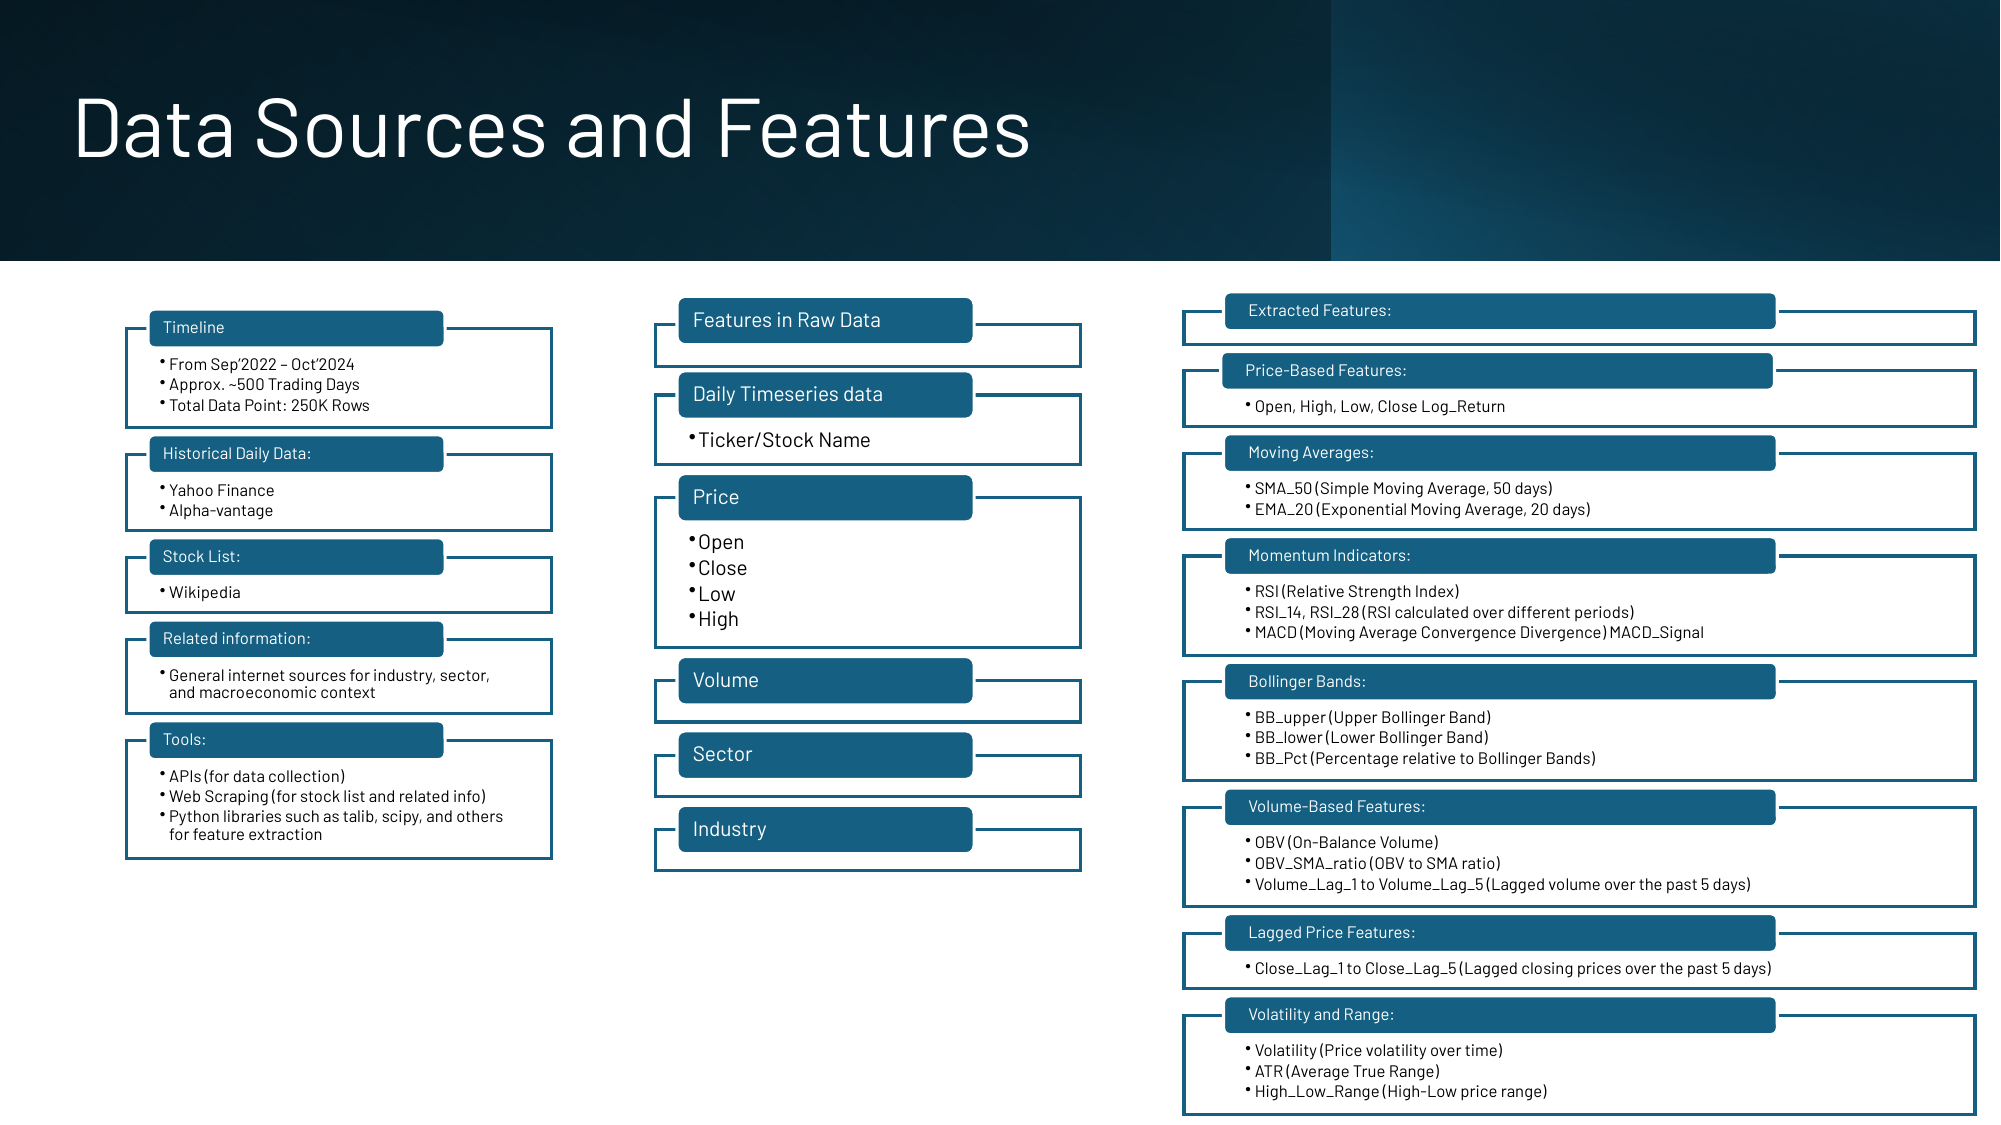

# Data Sources and Features
Extracted Features:
Open, High, Low, Close Log_Return
Price-Based Features:
SMA_50 (Simple Moving Average, 50 days)
EMA_20 (Exponential Moving Average, 20 days)
Moving Averages:
RSI (Relative Strength Index)
RSI_14, RSI_28 (RSI calculated over different periods)
MACD (Moving Average Convergence Divergence) MACD_Signal
Momentum Indicators:
BB_upper (Upper Bollinger Band)
BB_lower (Lower Bollinger Band)
BB_Pct (Percentage relative to Bollinger Bands)
Bollinger Bands:
OBV (On-Balance Volume)
OBV_SMA_ratio (OBV to SMA ratio)
Volume_Lag_1 to Volume_Lag_5 (Lagged volume over the past 5 days)
Volume-Based Features:
Close_Lag_1 to Close_Lag_5 (Lagged closing prices over the past 5 days)
Lagged Price Features:
Volatility (Price volatility over time)
ATR (Average True Range)
High_Low_Range (High-Low price range)
Volatility and Range:
From Sep’2022 – Oct’2024
Approx. ~500 Trading Days
Total Data Point: 250K Rows
Timeline
Yahoo Finance
Alpha-vantage
Historical Daily Data:
Wikipedia
Stock List:
General internet sources for industry, sector, and macroeconomic context
Related information:
APIs (for data collection)
Web Scraping (for stock list and related info)
Python libraries such as talib, scipy, and others for feature extraction
Tools:
Features in Raw Data
Ticker/Stock Name
Daily Timeseries data
Open
Close
Low
High
Price
Volume
Sector
Industry